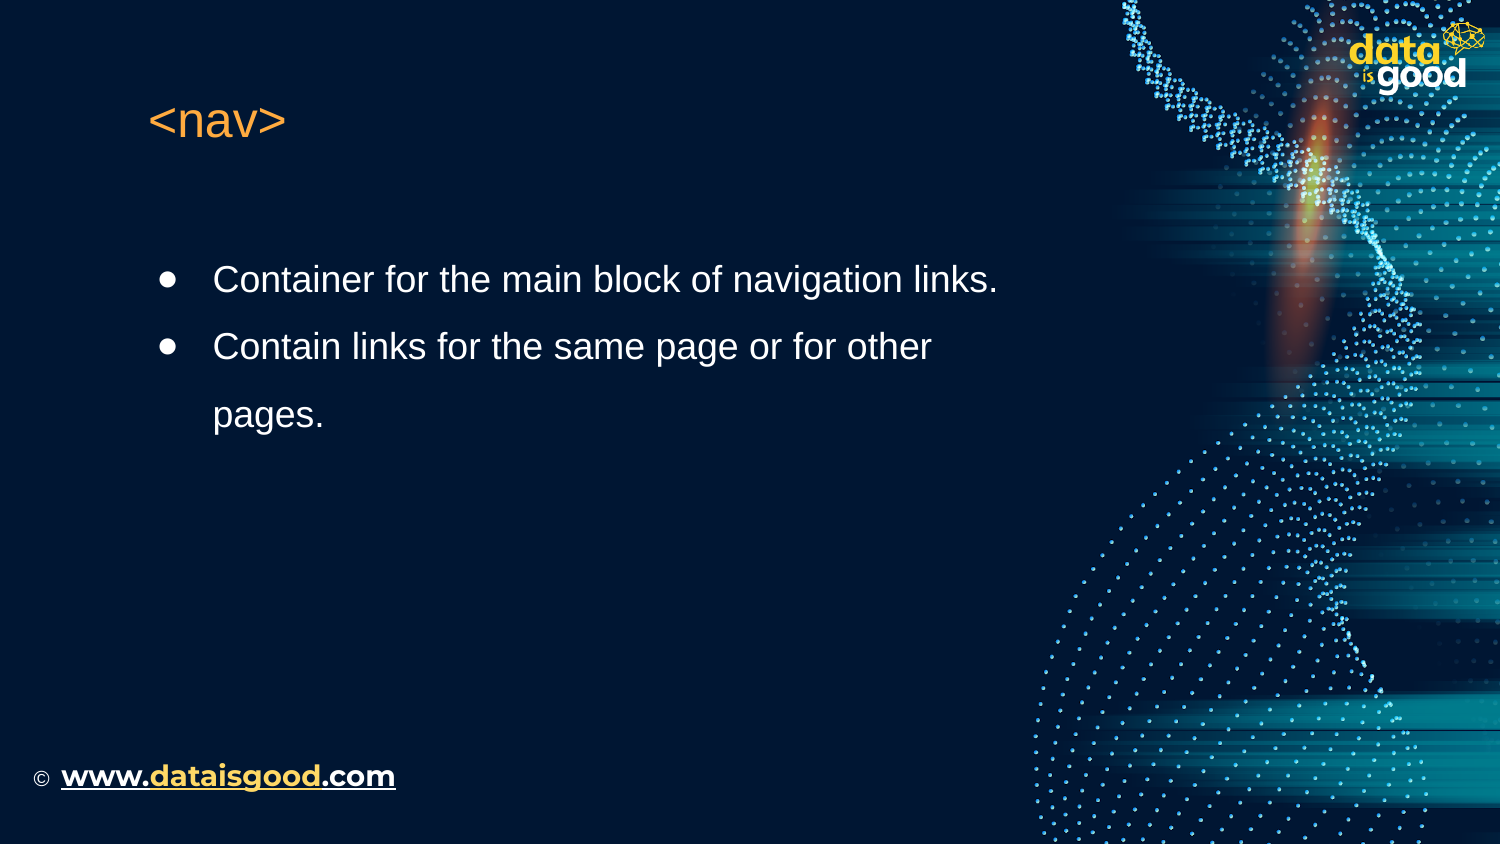

# <nav>
Container for the main block of navigation links.
Contain links for the same page or for other pages.